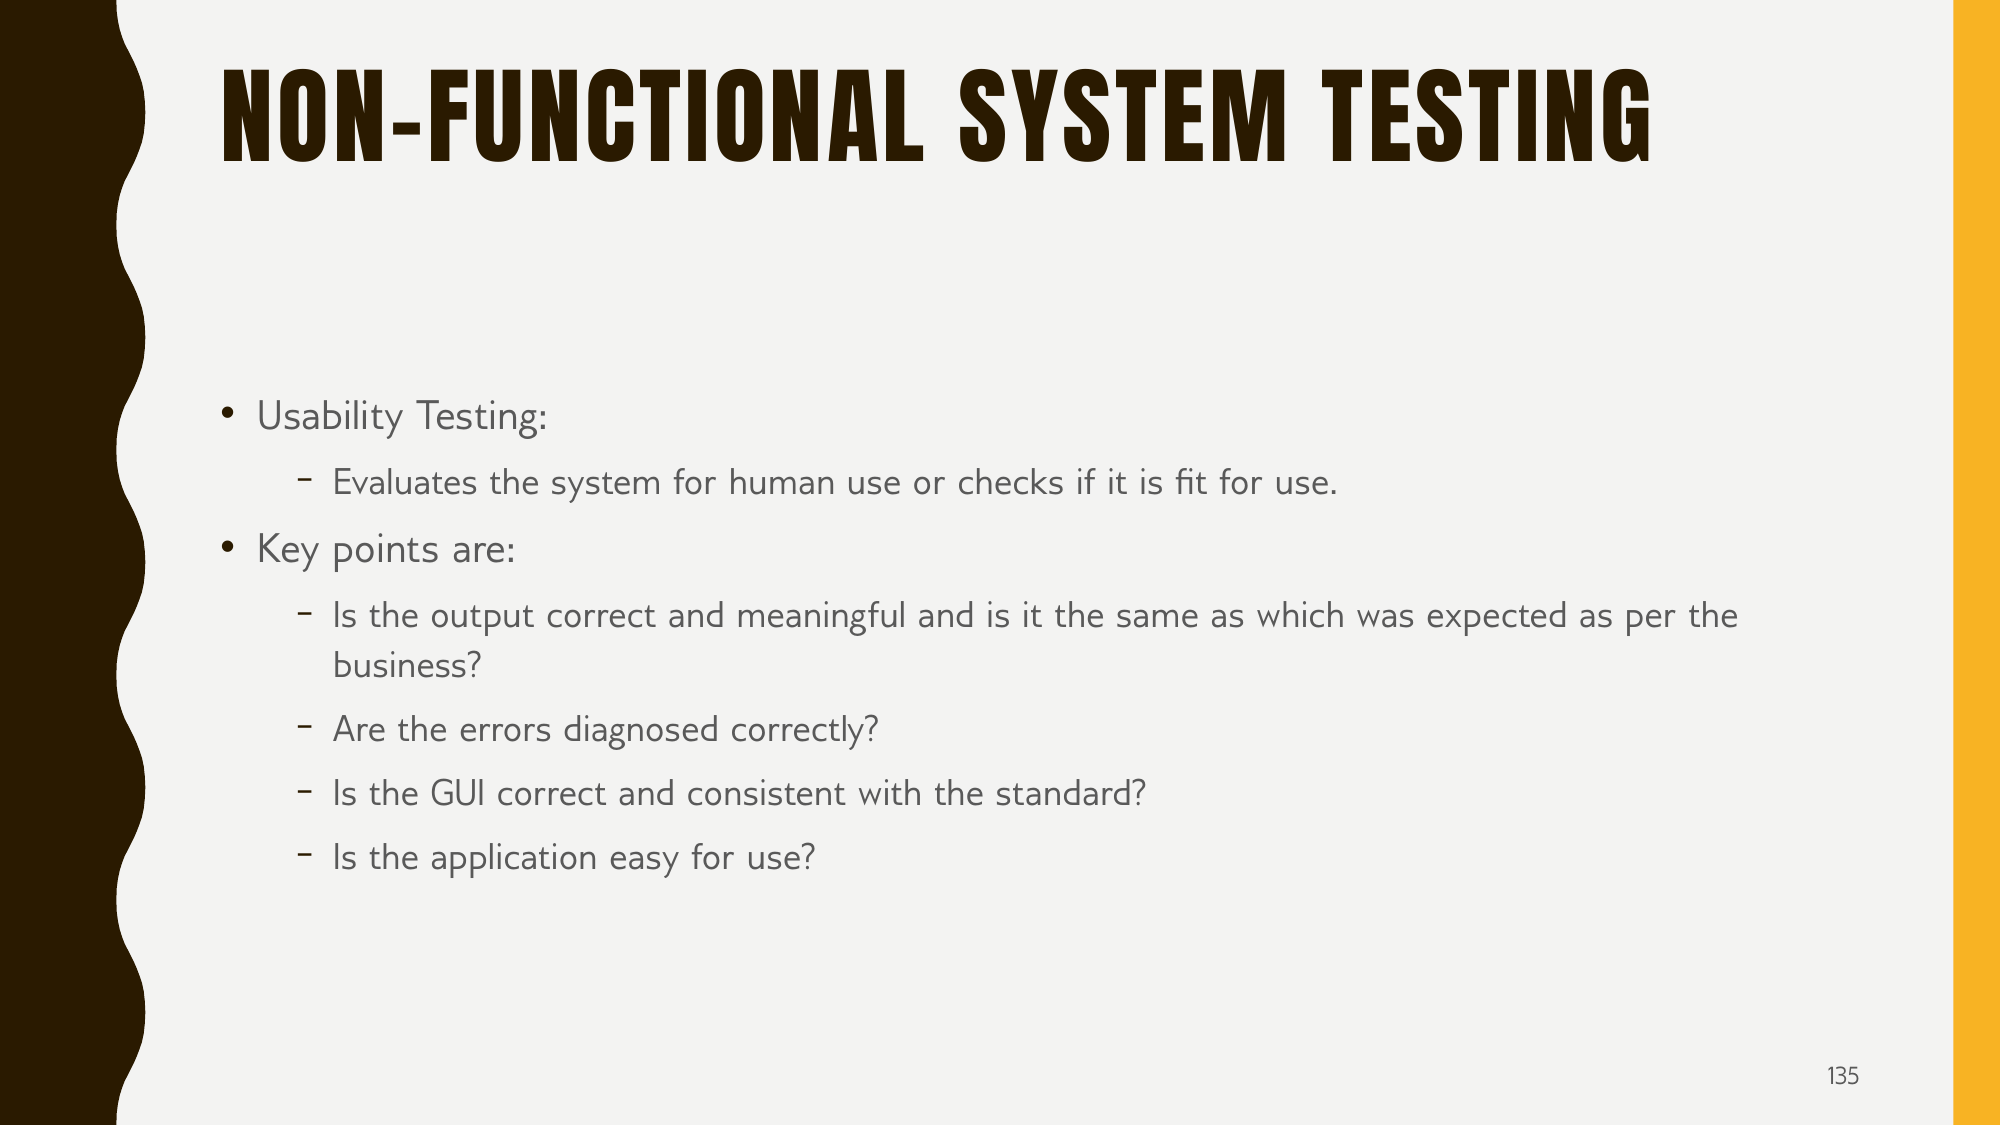

# Non-Functional System Testing
Usability Testing:
Evaluates the system for human use or checks if it is fit for use.
Key points are:
Is the output correct and meaningful and is it the same as which was expected as per the business?
Are the errors diagnosed correctly?
Is the GUI correct and consistent with the standard?
Is the application easy for use?
135